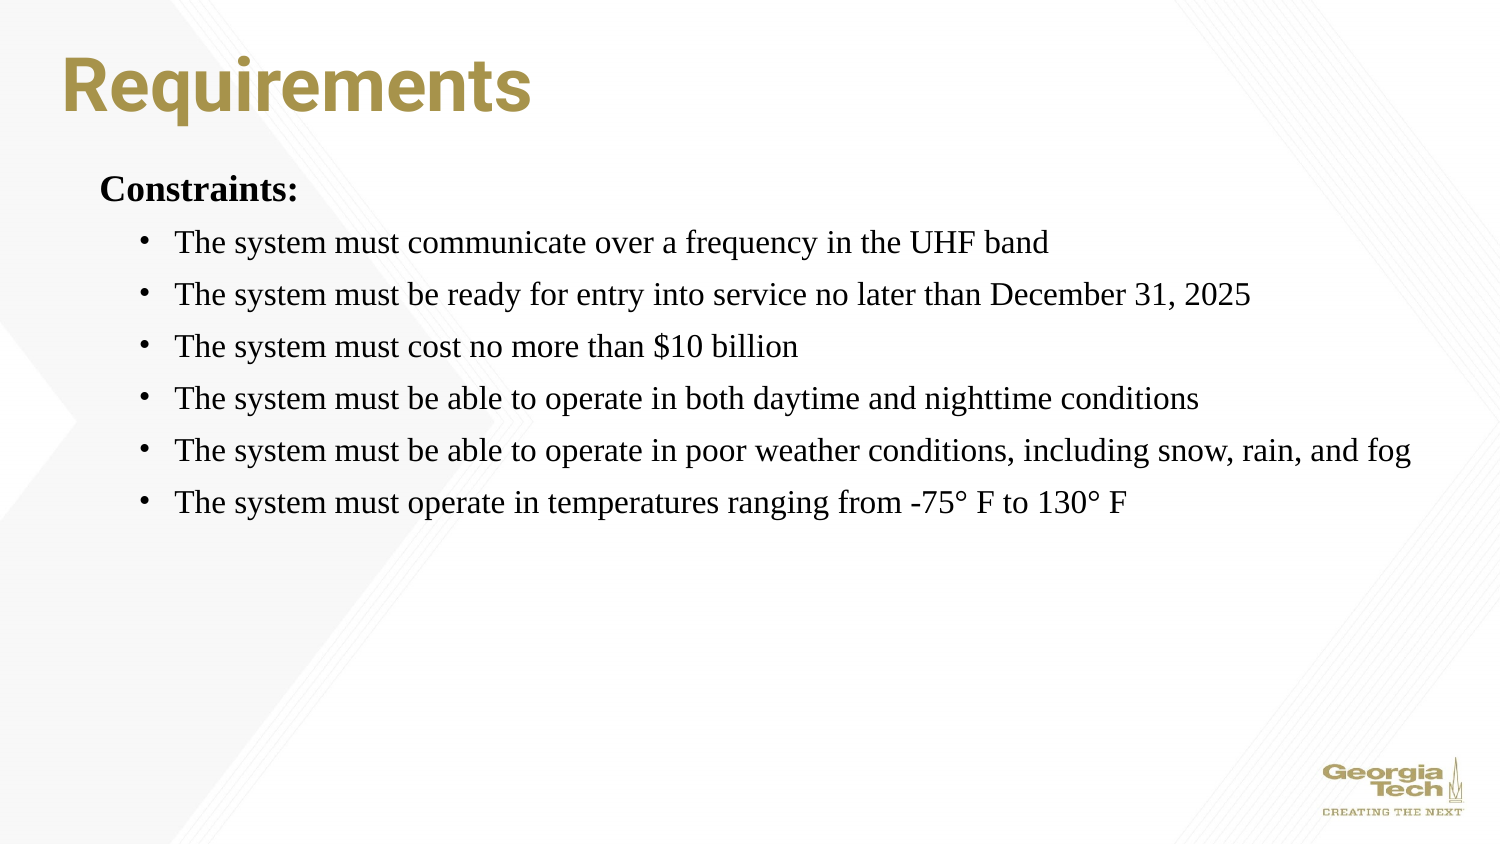

# Requirements
Constraints:
The system must communicate over a frequency in the UHF band
The system must be ready for entry into service no later than December 31, 2025
The system must cost no more than $10 billion
The system must be able to operate in both daytime and nighttime conditions
The system must be able to operate in poor weather conditions, including snow, rain, and fog
The system must operate in temperatures ranging from -75° F to 130° F